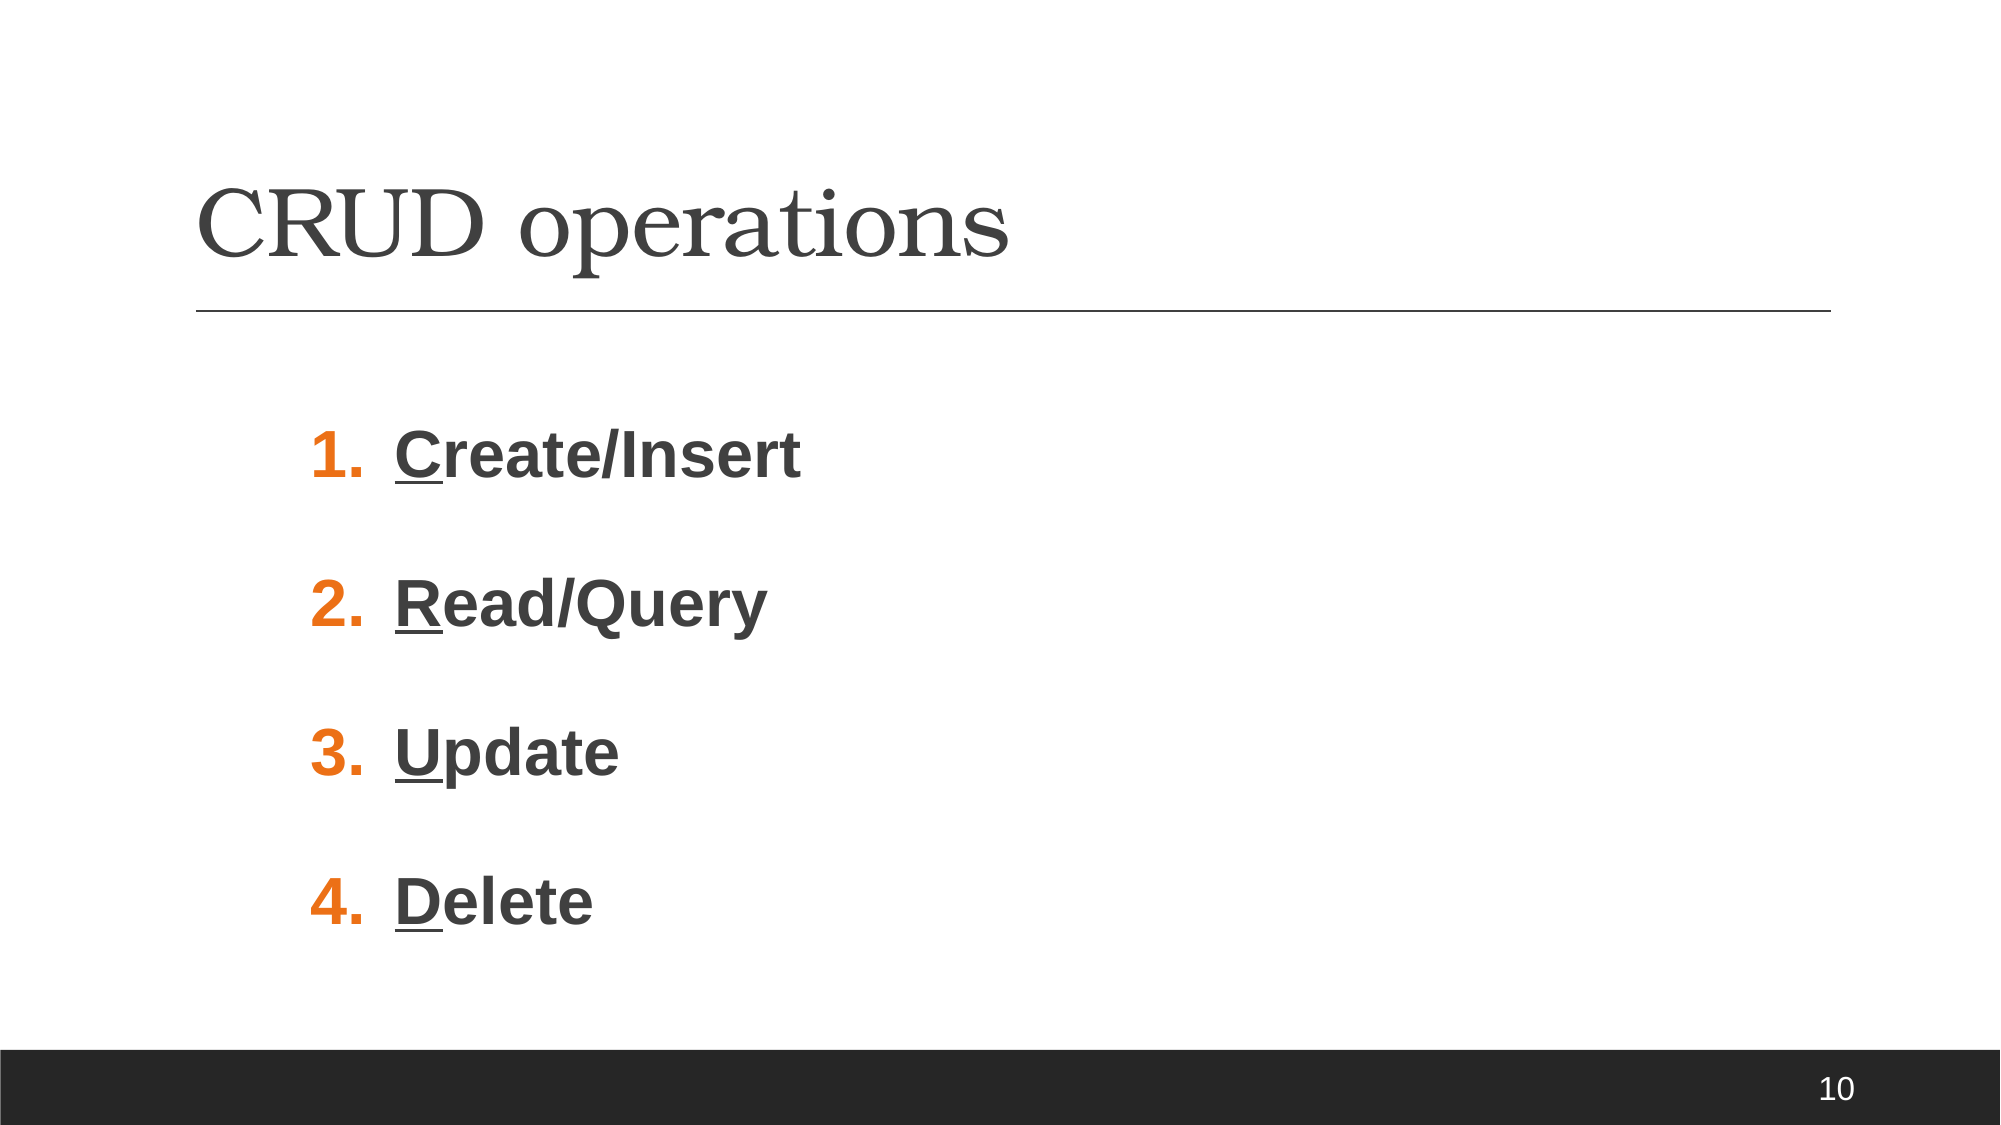

# CRUD operations
Create/Insert
Read/Query
Update
Delete
10